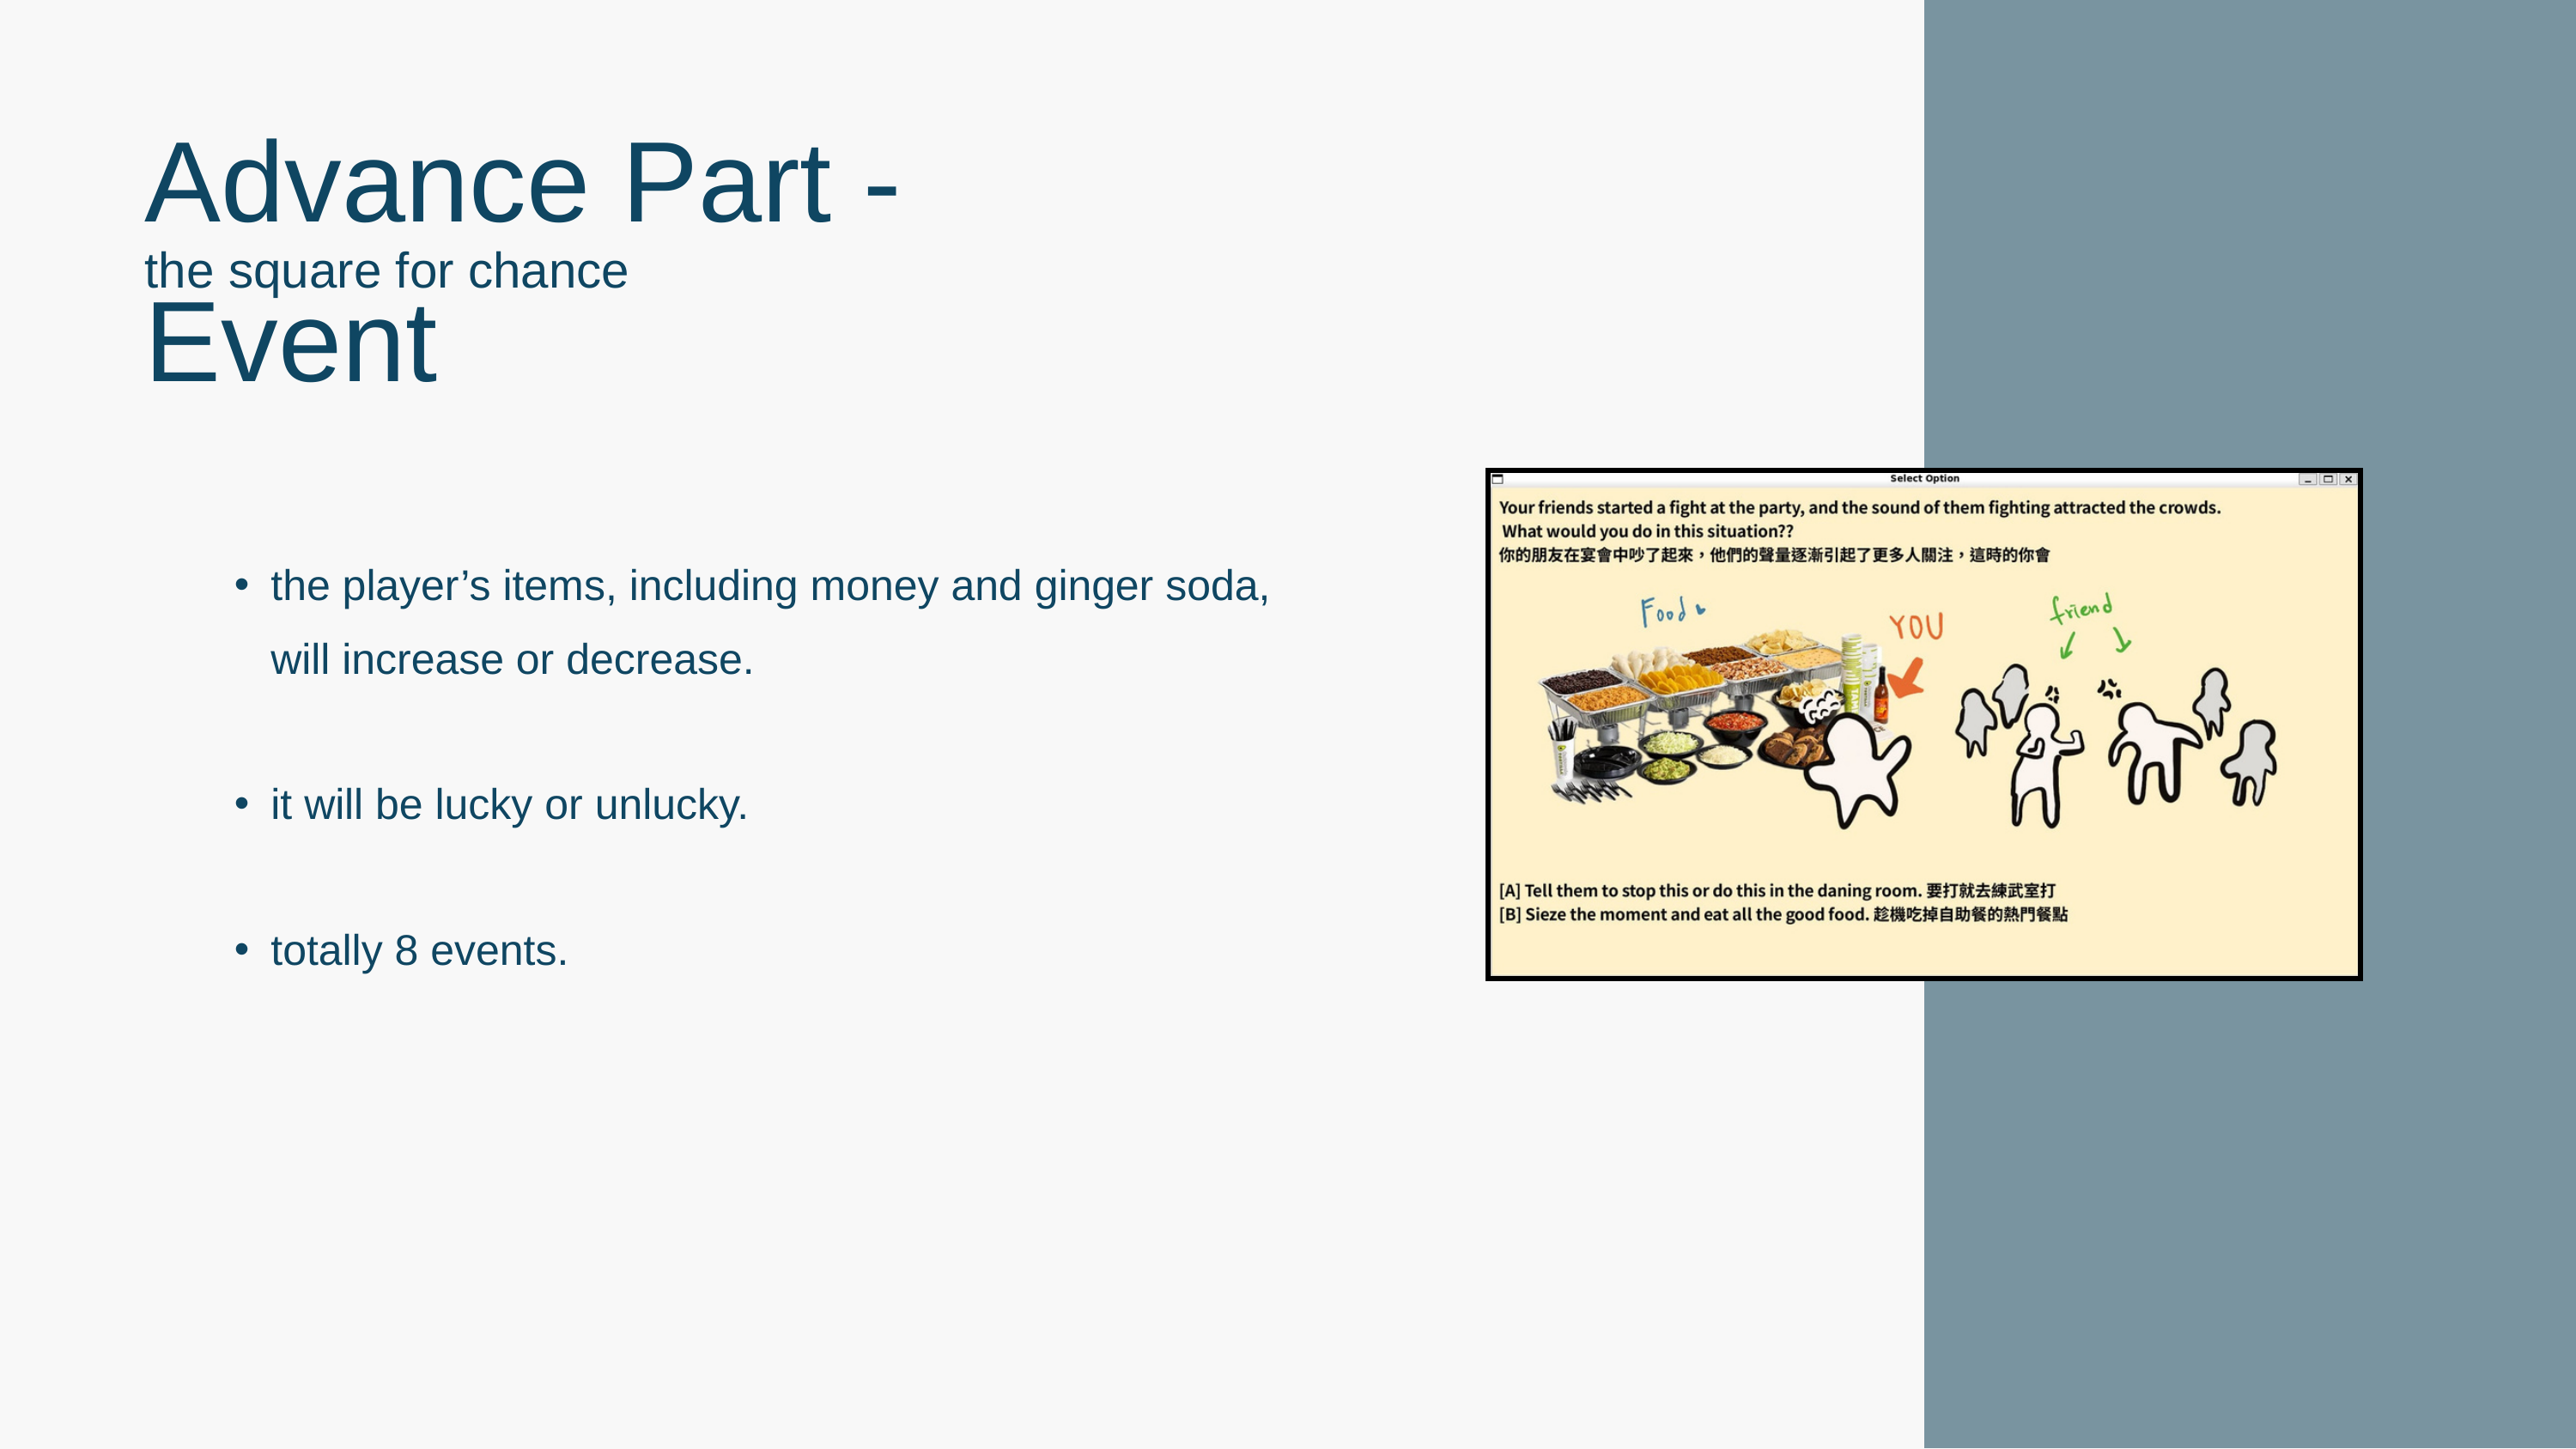

Advance Part - Event
the square for chance

the player’s items, including money and ginger soda, will increase or decrease.

it will be lucky or unlucky.

totally 8 events.